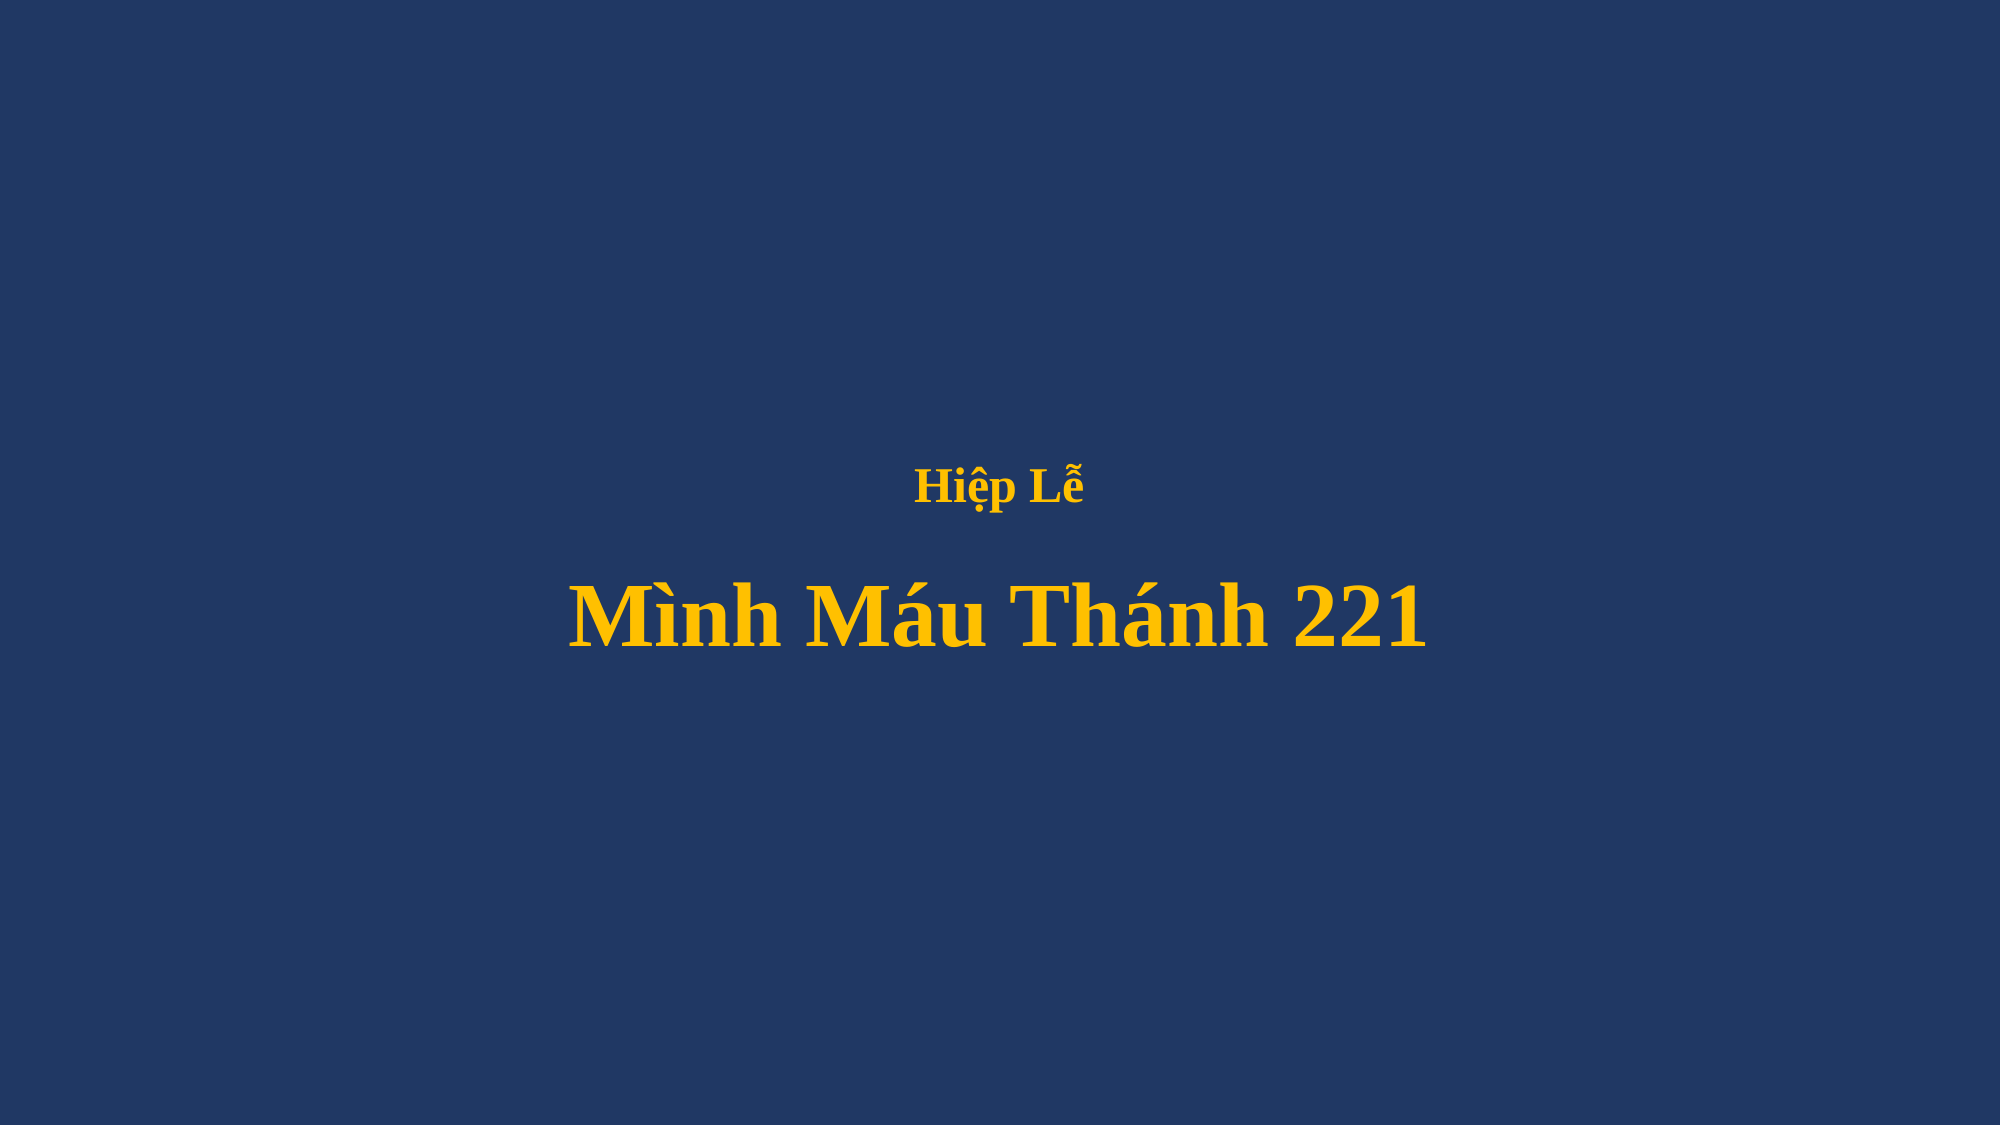

# Hiệp Lễ Mình Máu Thánh 221